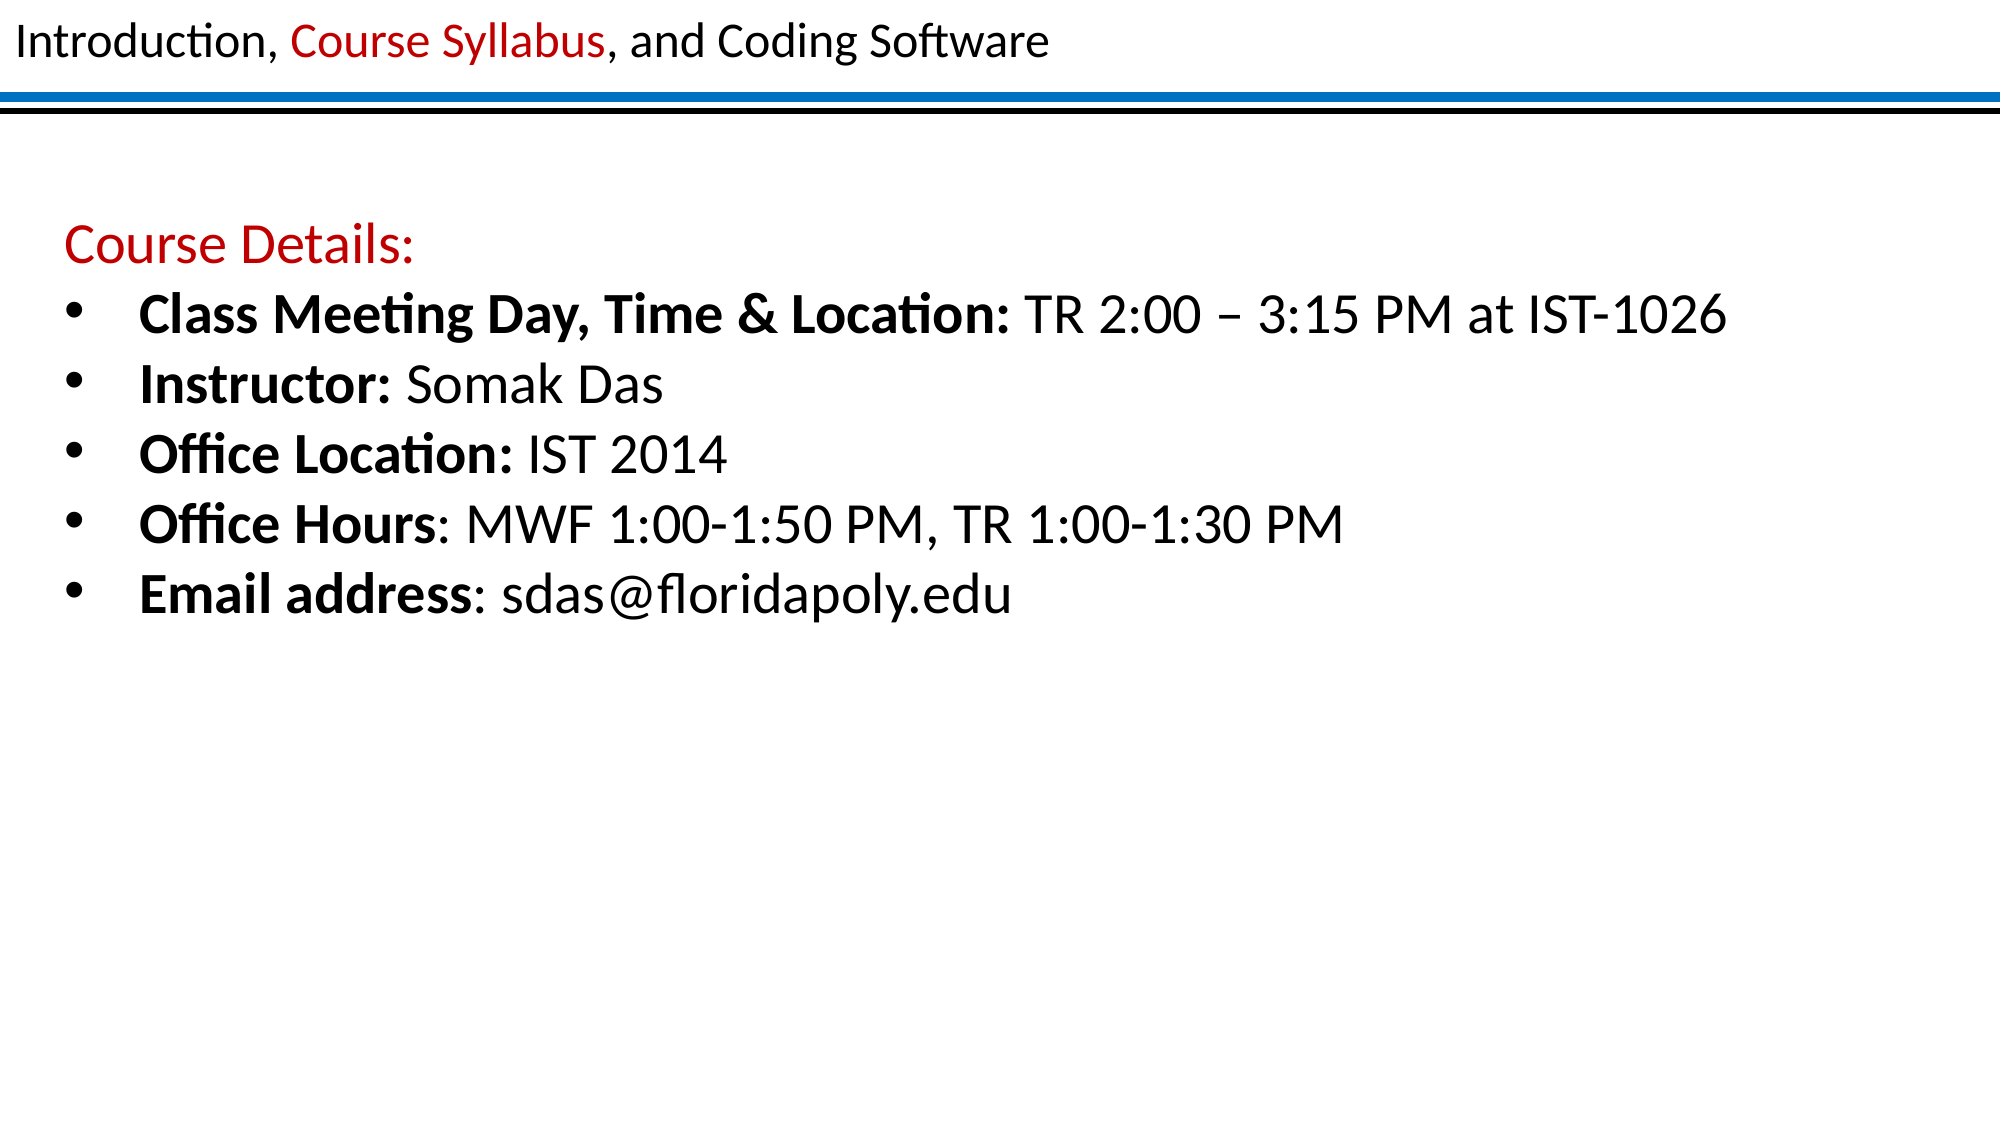

Introduction, Course Syllabus, and Coding Software
Course Details:
Class Meeting Day, Time & Location: TR 2:00 – 3:15 PM at IST-1026
Instructor: Somak Das
Office Location: IST 2014
Office Hours: MWF 1:00-1:50 PM, TR 1:00-1:30 PM
Email address: sdas@floridapoly.edu